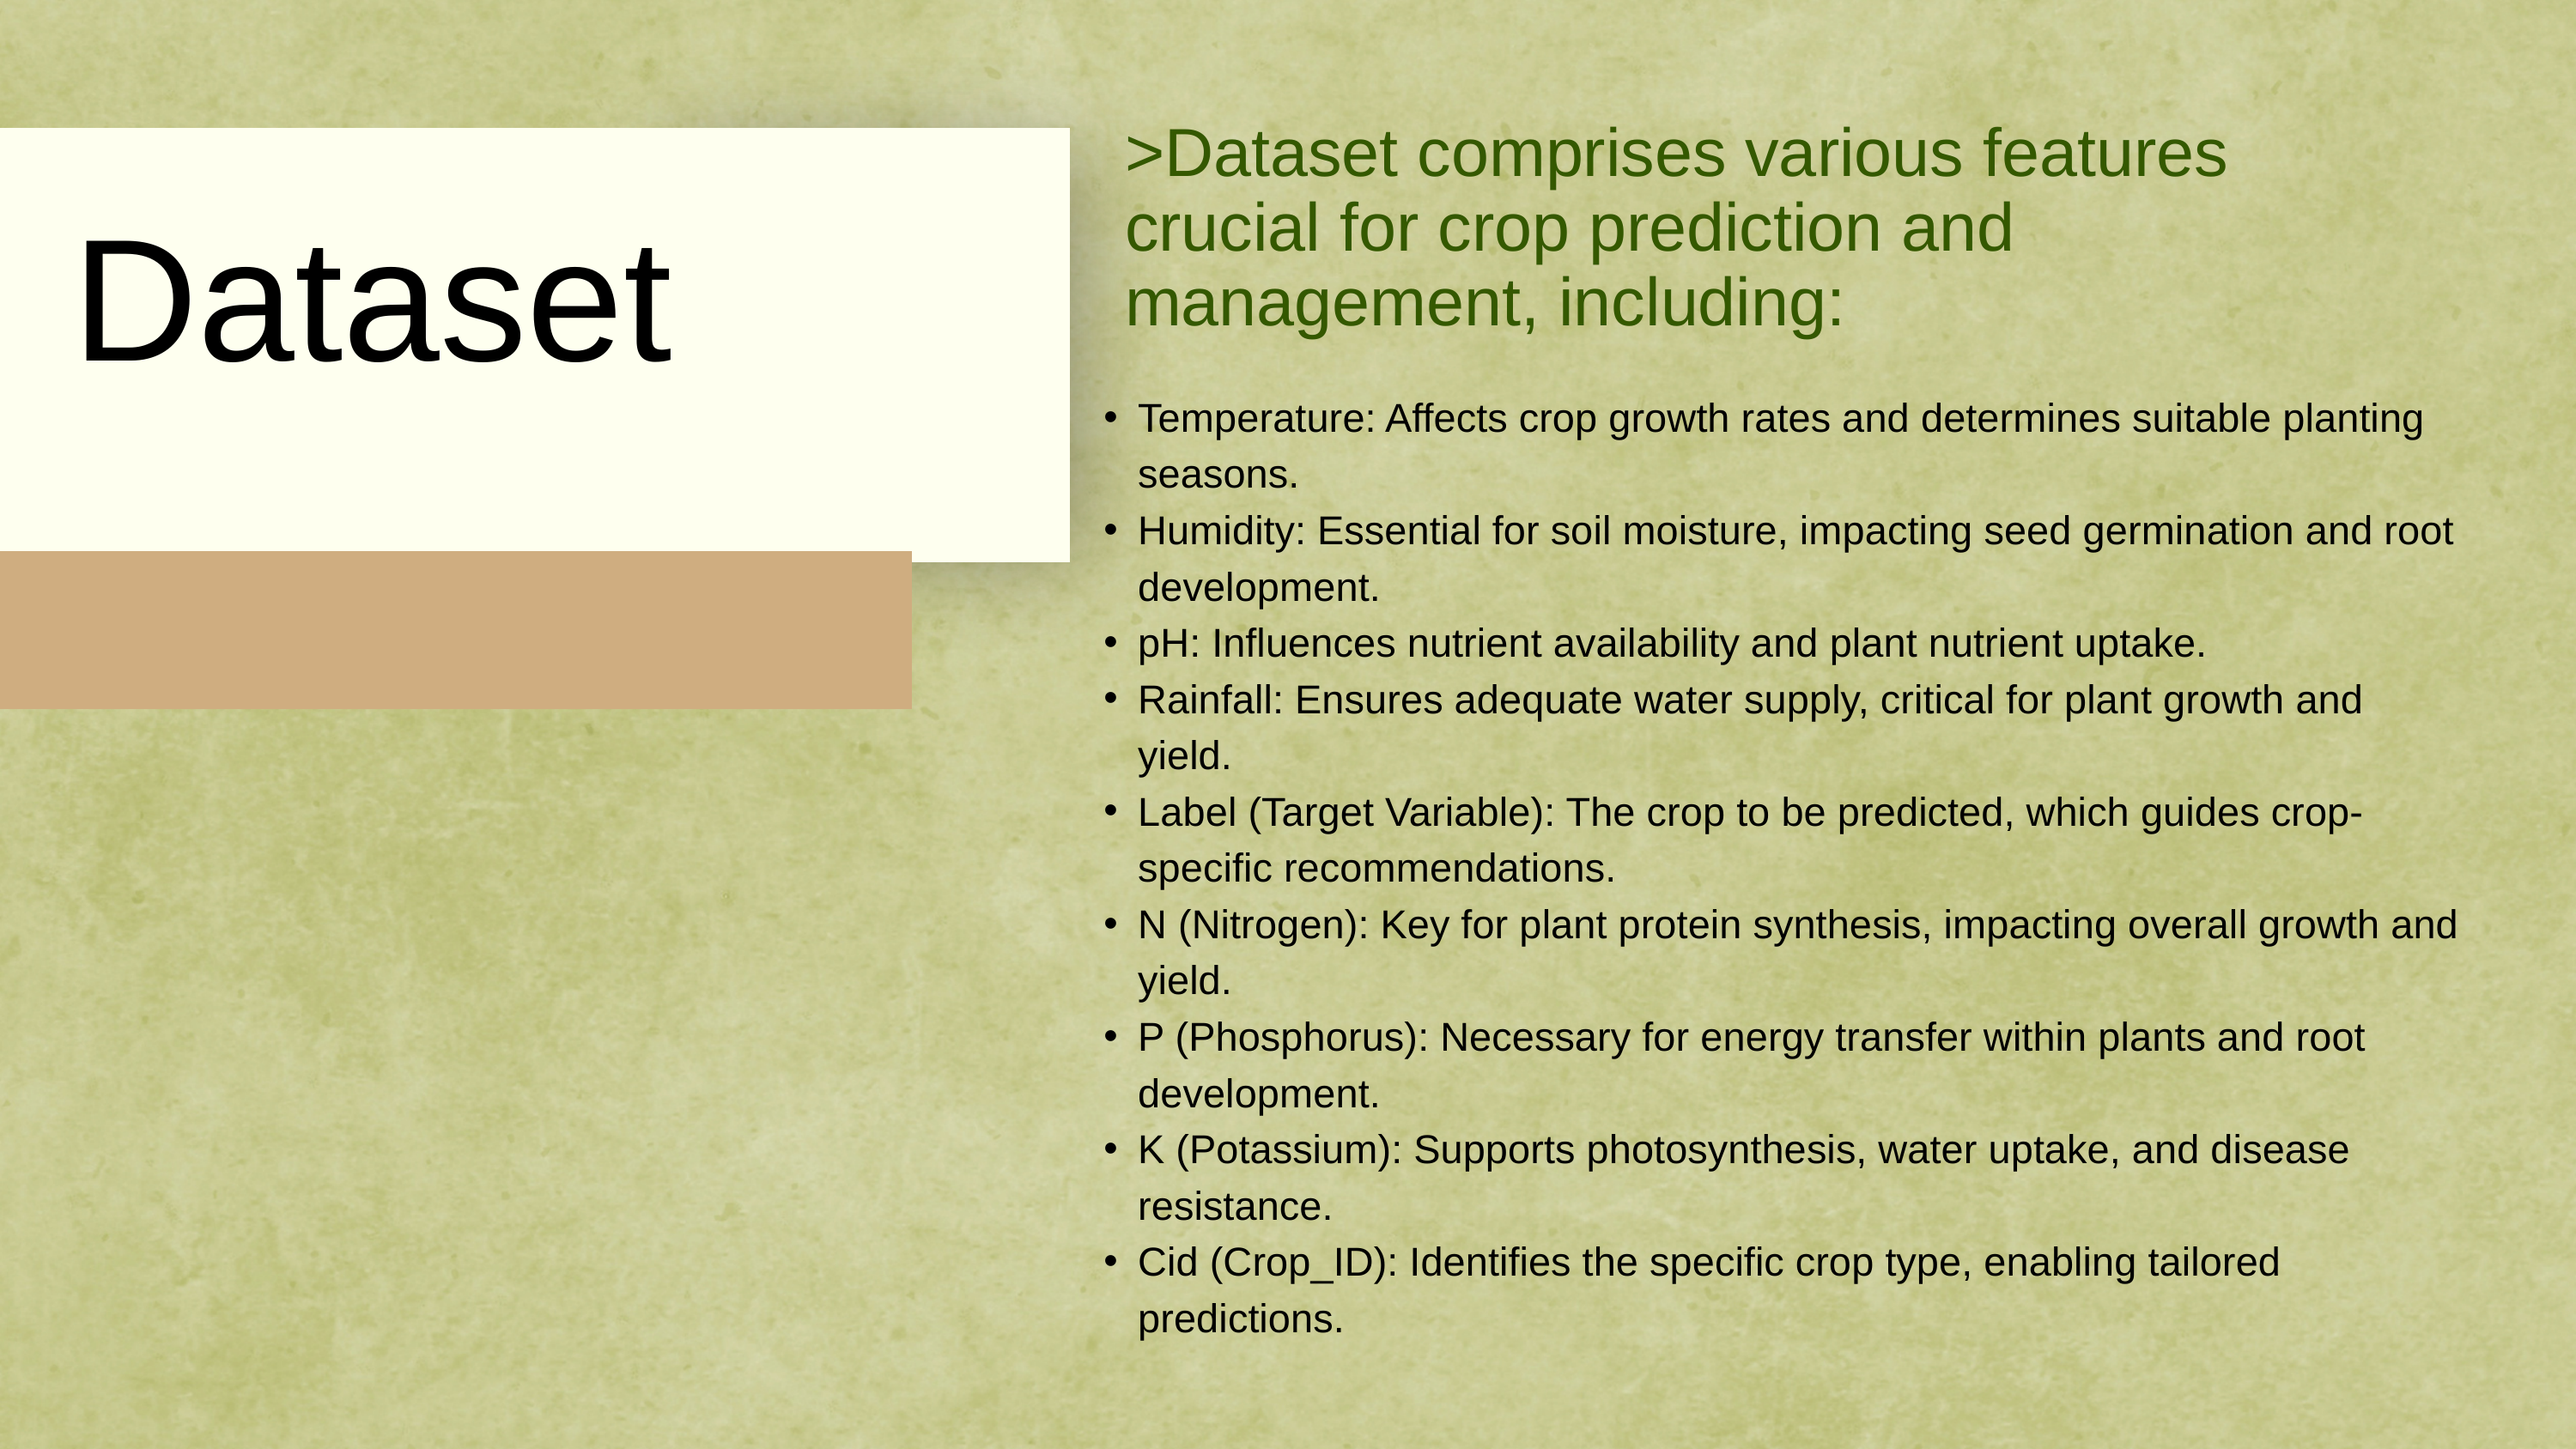

>Dataset comprises various features crucial for crop prediction and management, including:

Dataset
Temperature: Affects crop growth rates and determines suitable planting seasons.
Humidity: Essential for soil moisture, impacting seed germination and root development.
pH: Influences nutrient availability and plant nutrient uptake.
Rainfall: Ensures adequate water supply, critical for plant growth and yield.
Label (Target Variable): The crop to be predicted, which guides crop-specific recommendations.
N (Nitrogen): Key for plant protein synthesis, impacting overall growth and yield.
P (Phosphorus): Necessary for energy transfer within plants and root development.
K (Potassium): Supports photosynthesis, water uptake, and disease resistance.
Cid (Crop_ID): Identifies the specific crop type, enabling tailored predictions.